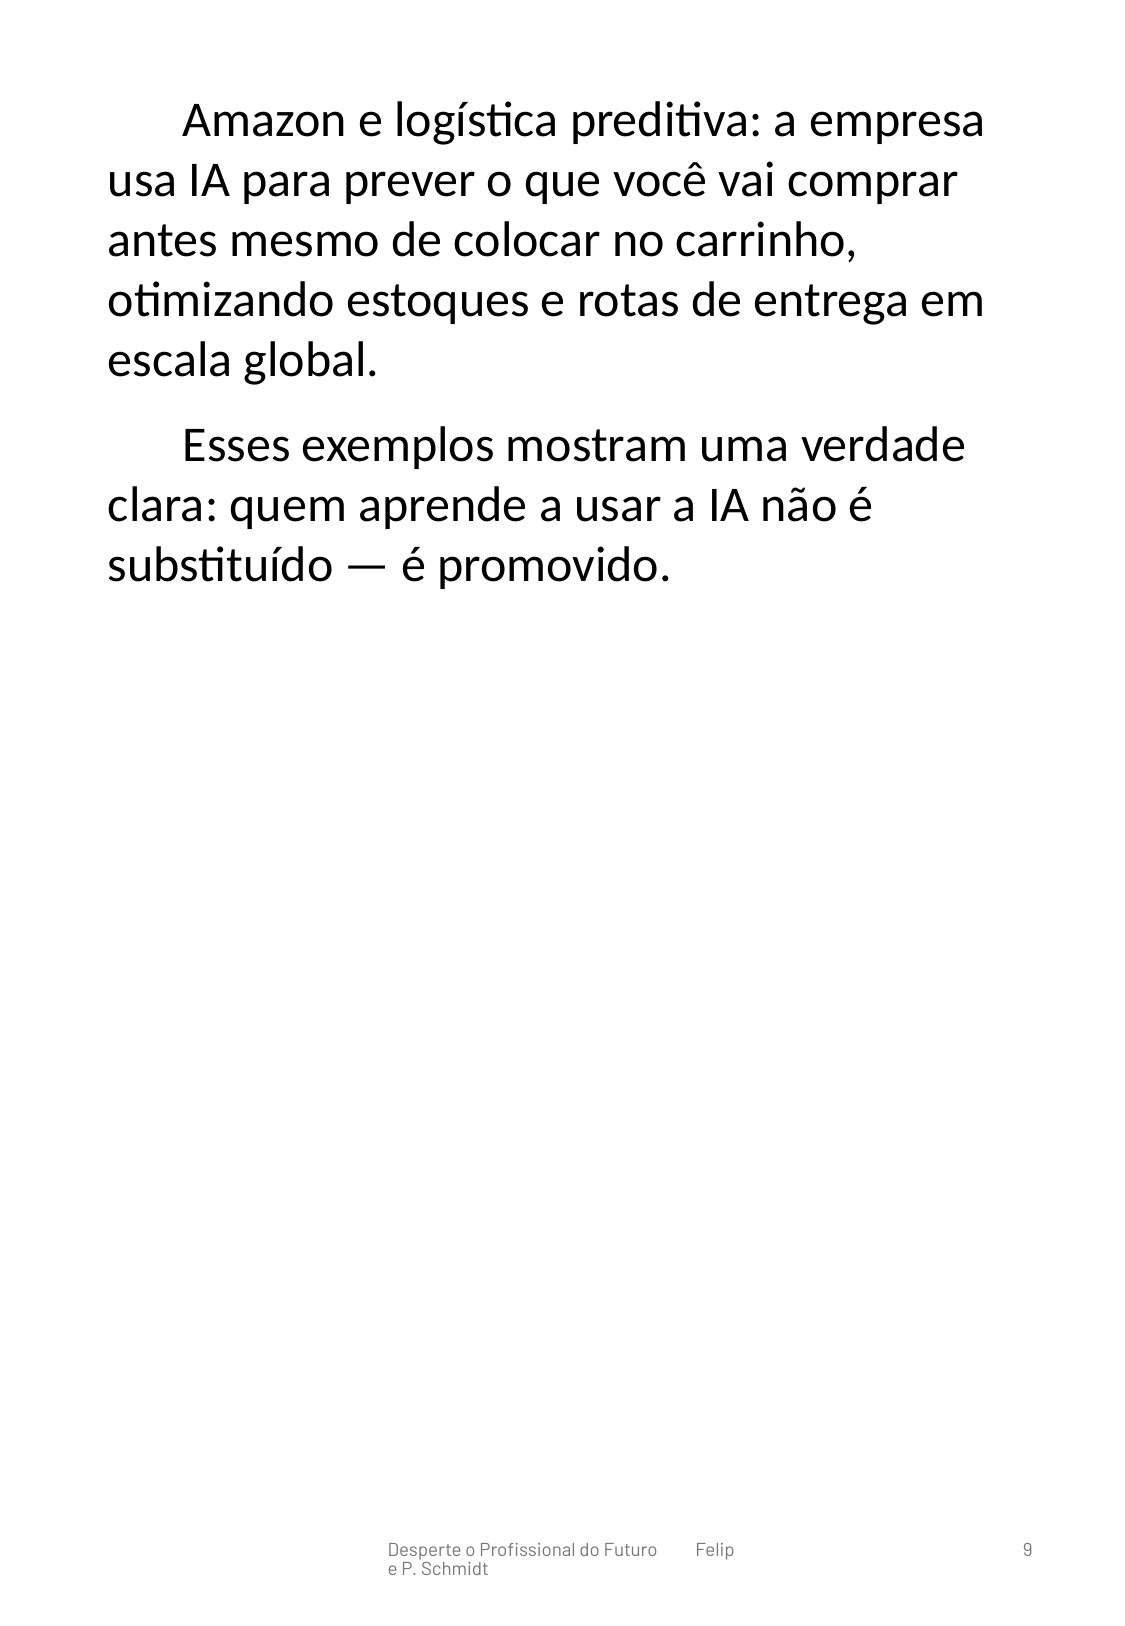

Amazon e logística preditiva: a empresa usa IA para prever o que você vai comprar antes mesmo de colocar no carrinho, otimizando estoques e rotas de entrega em escala global.
Esses exemplos mostram uma verdade clara: quem aprende a usar a IA não é substituído — é promovido.
Desperte o Profissional do Futuro          Felipe P. Schmidt
9